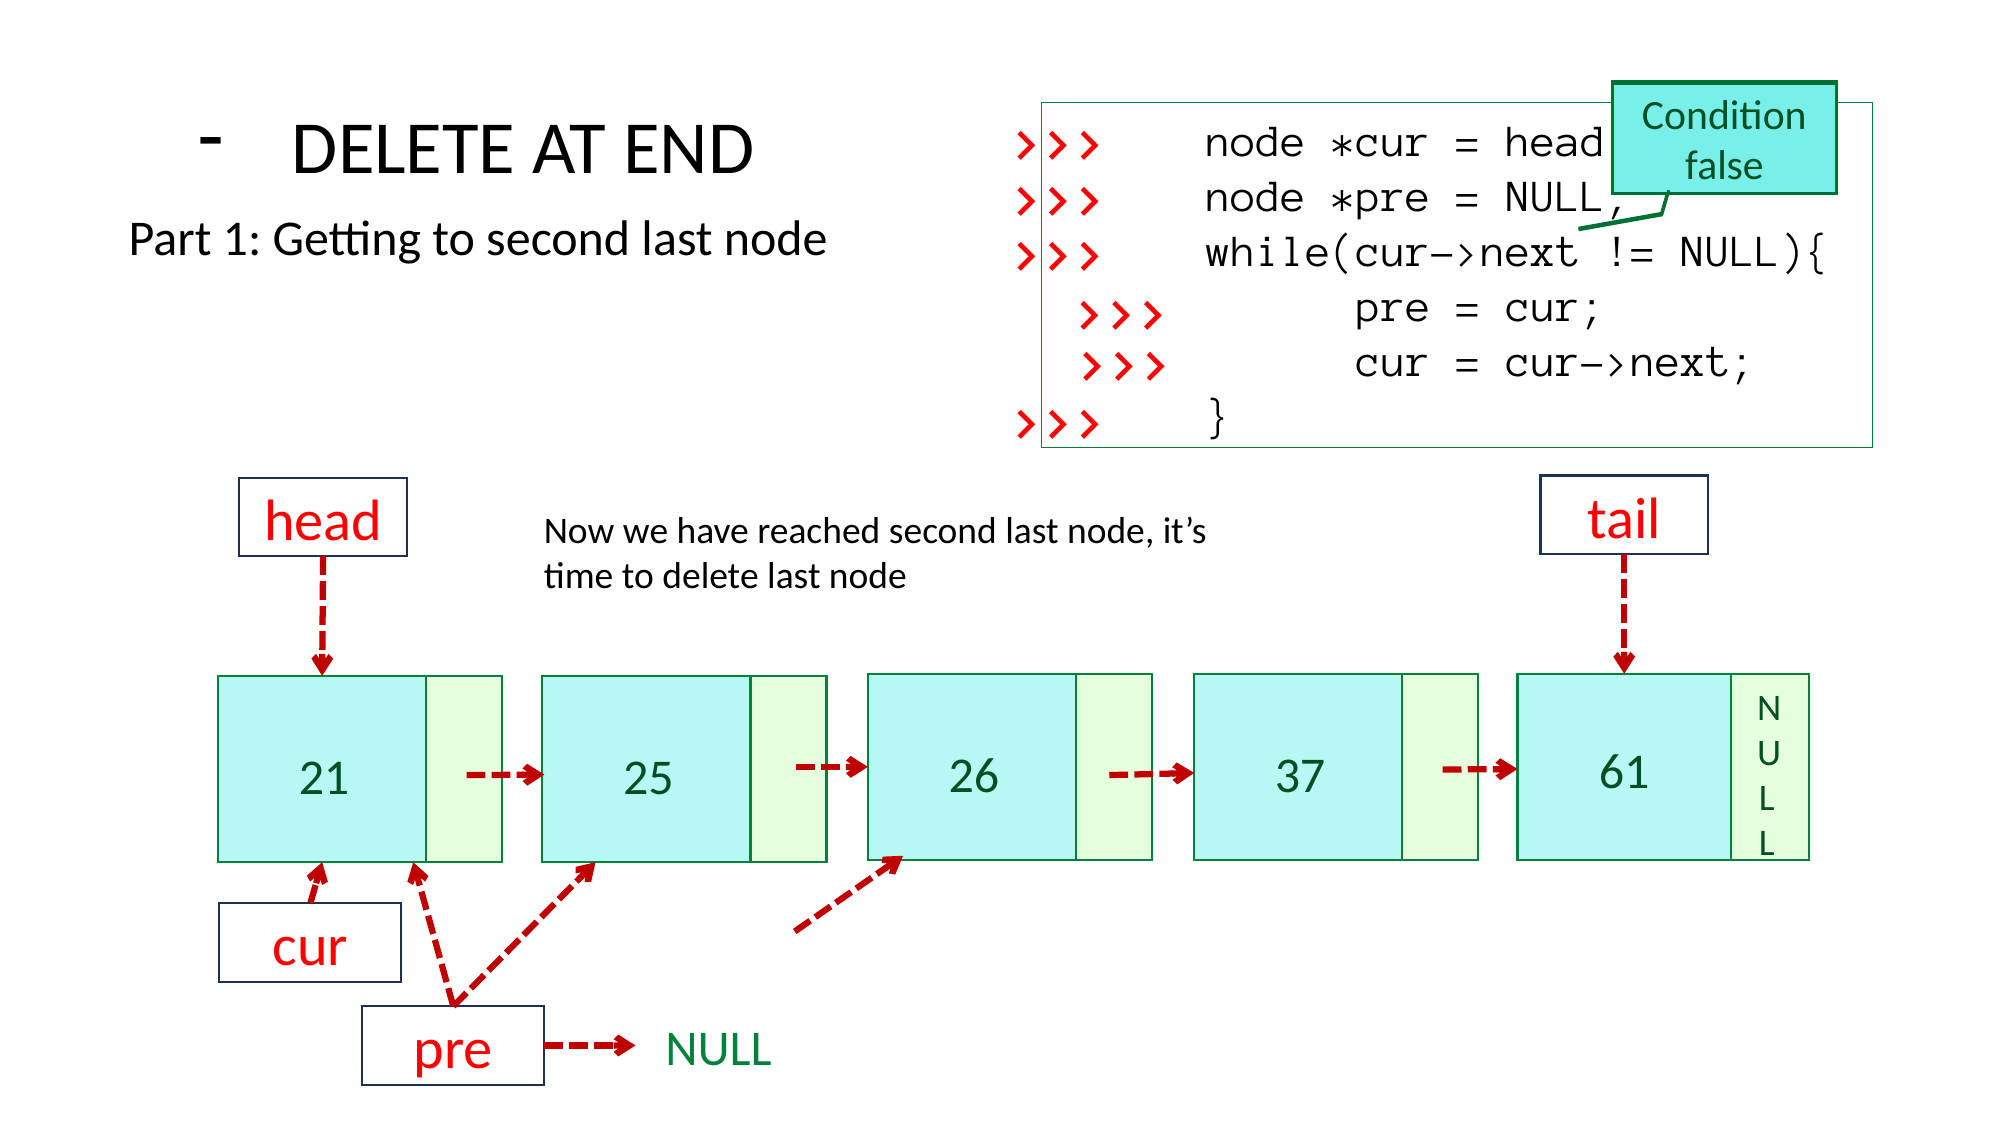

Condition true
Condition false
Delete at end
>>>
	node *cur = head;
	node *pre = NULL;
	while(cur->next != NULL){
		pre = cur;
		cur = cur->next;
	}
>>>
Part 1: Getting to second last node
>>>
>>>
>>>
>>>
tail
head
Now we have reached second last node, it’s time to delete last node

26

37

N
U
L
L
61

21

25
cur
pre
NULL
20